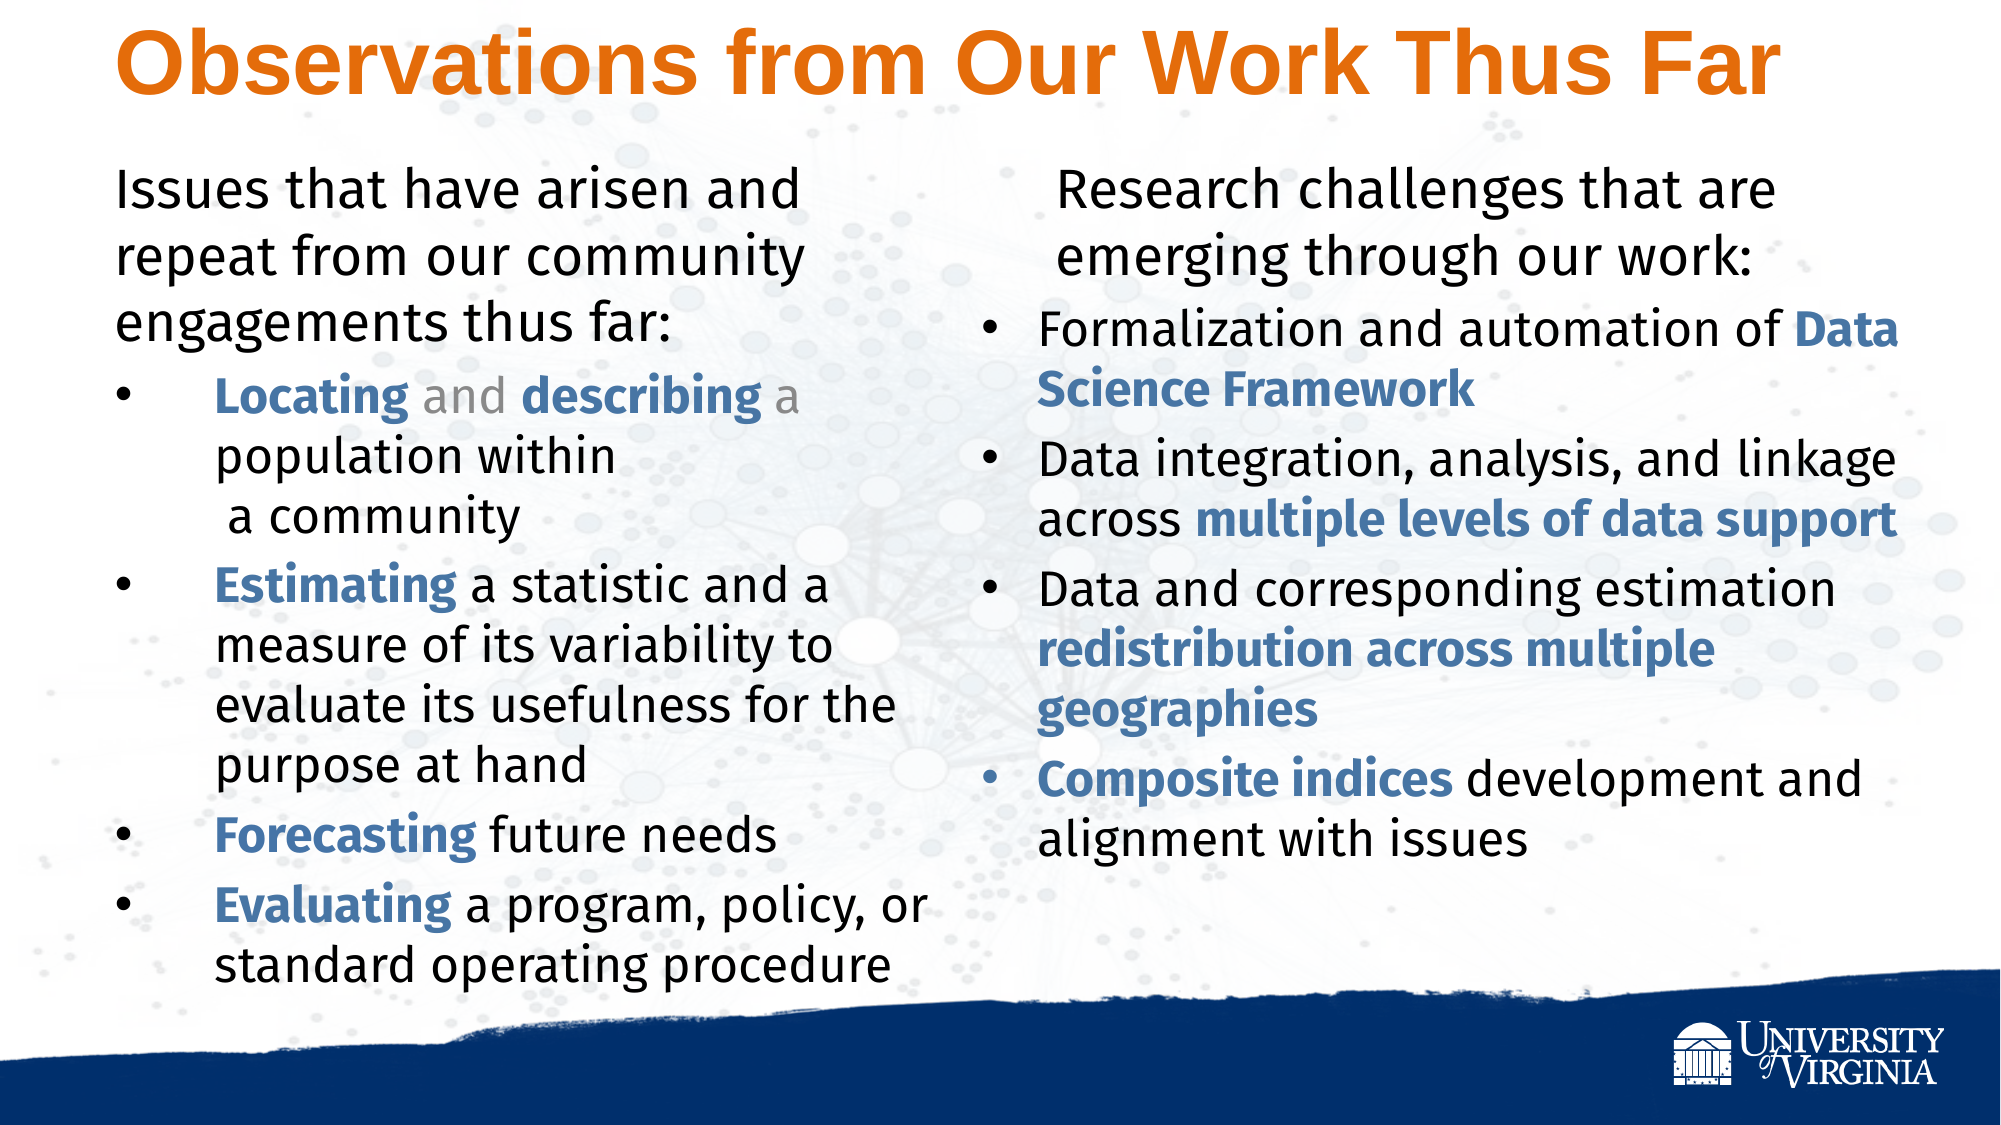

# Observations from Our Work Thus Far
Issues that have arisen and repeat from our community engagements thus far:
Locating and describing a population within
 a community
Estimating a statistic and a measure of its variability to evaluate its usefulness for the purpose at hand
Forecasting future needs
Evaluating a program, policy, or standard operating procedure
Research challenges that are emerging through our work:
Formalization and automation of Data Science Framework
Data integration, analysis, and linkage across multiple levels of data support
Data and corresponding estimation redistribution across multiple geographies
Composite indices development and alignment with issues